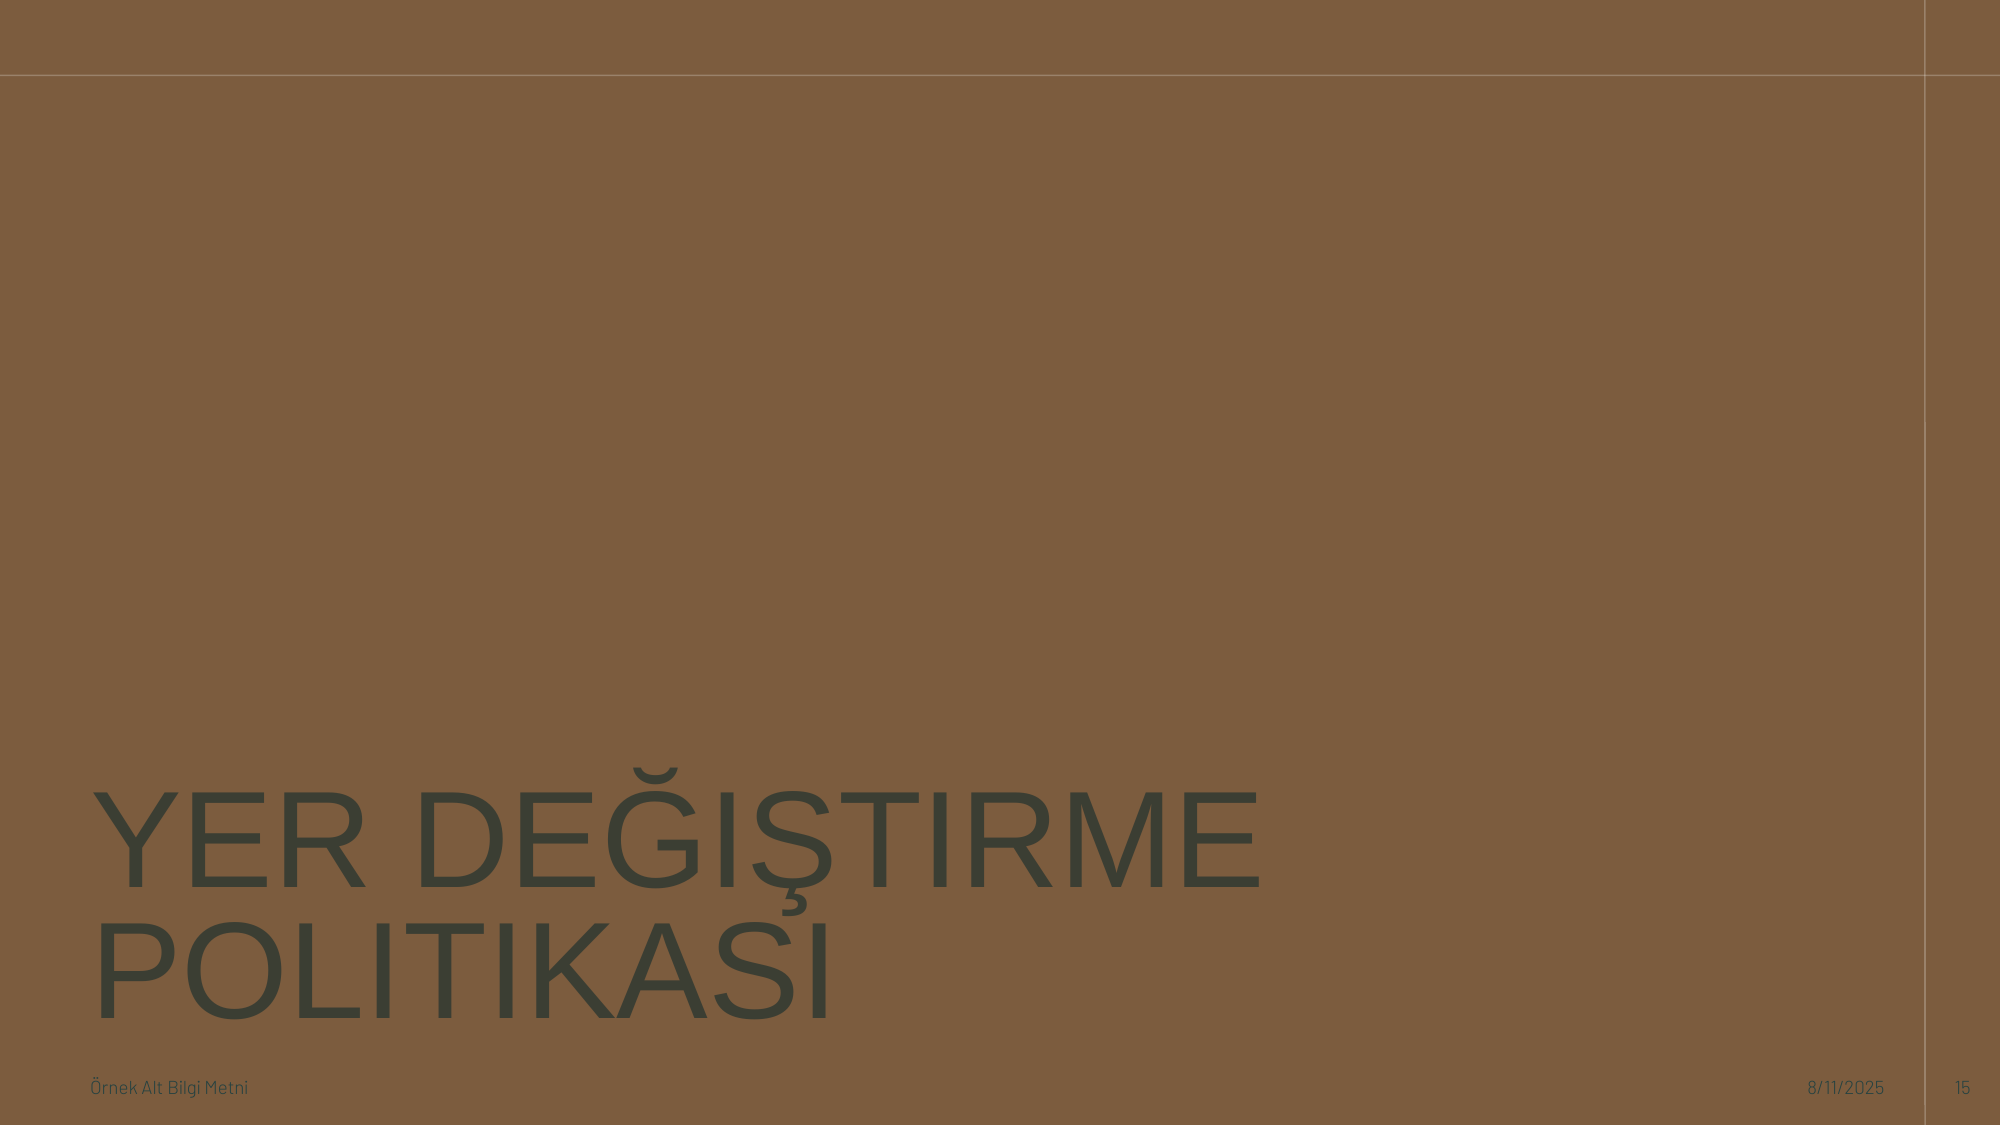

# Yer Değiştirme Politikası
Örnek Alt Bilgi Metni
8/11/2025
15